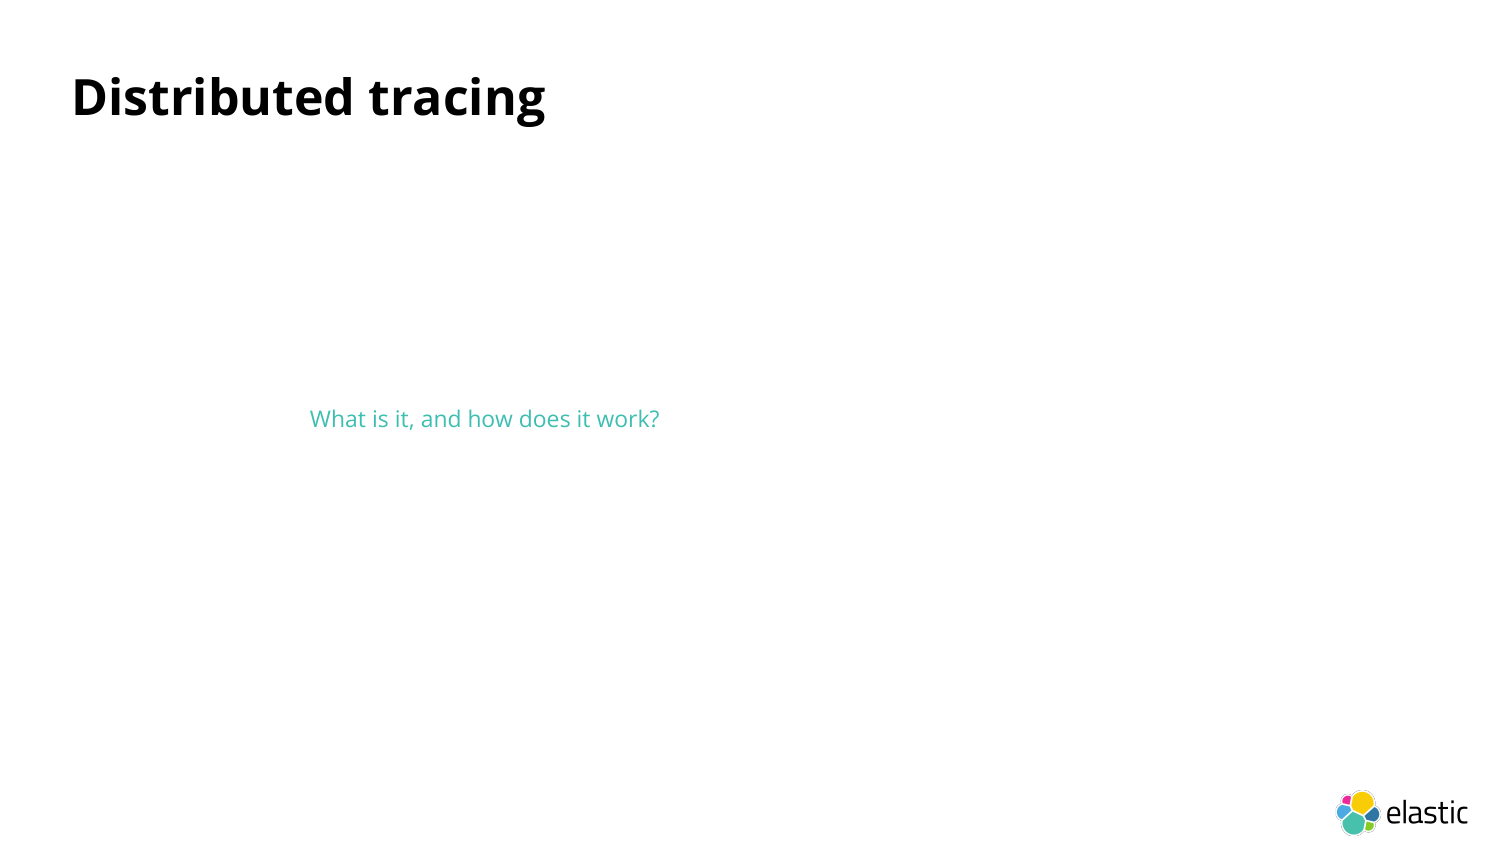

# Distributed tracing
   What is it, and how does it work?
31